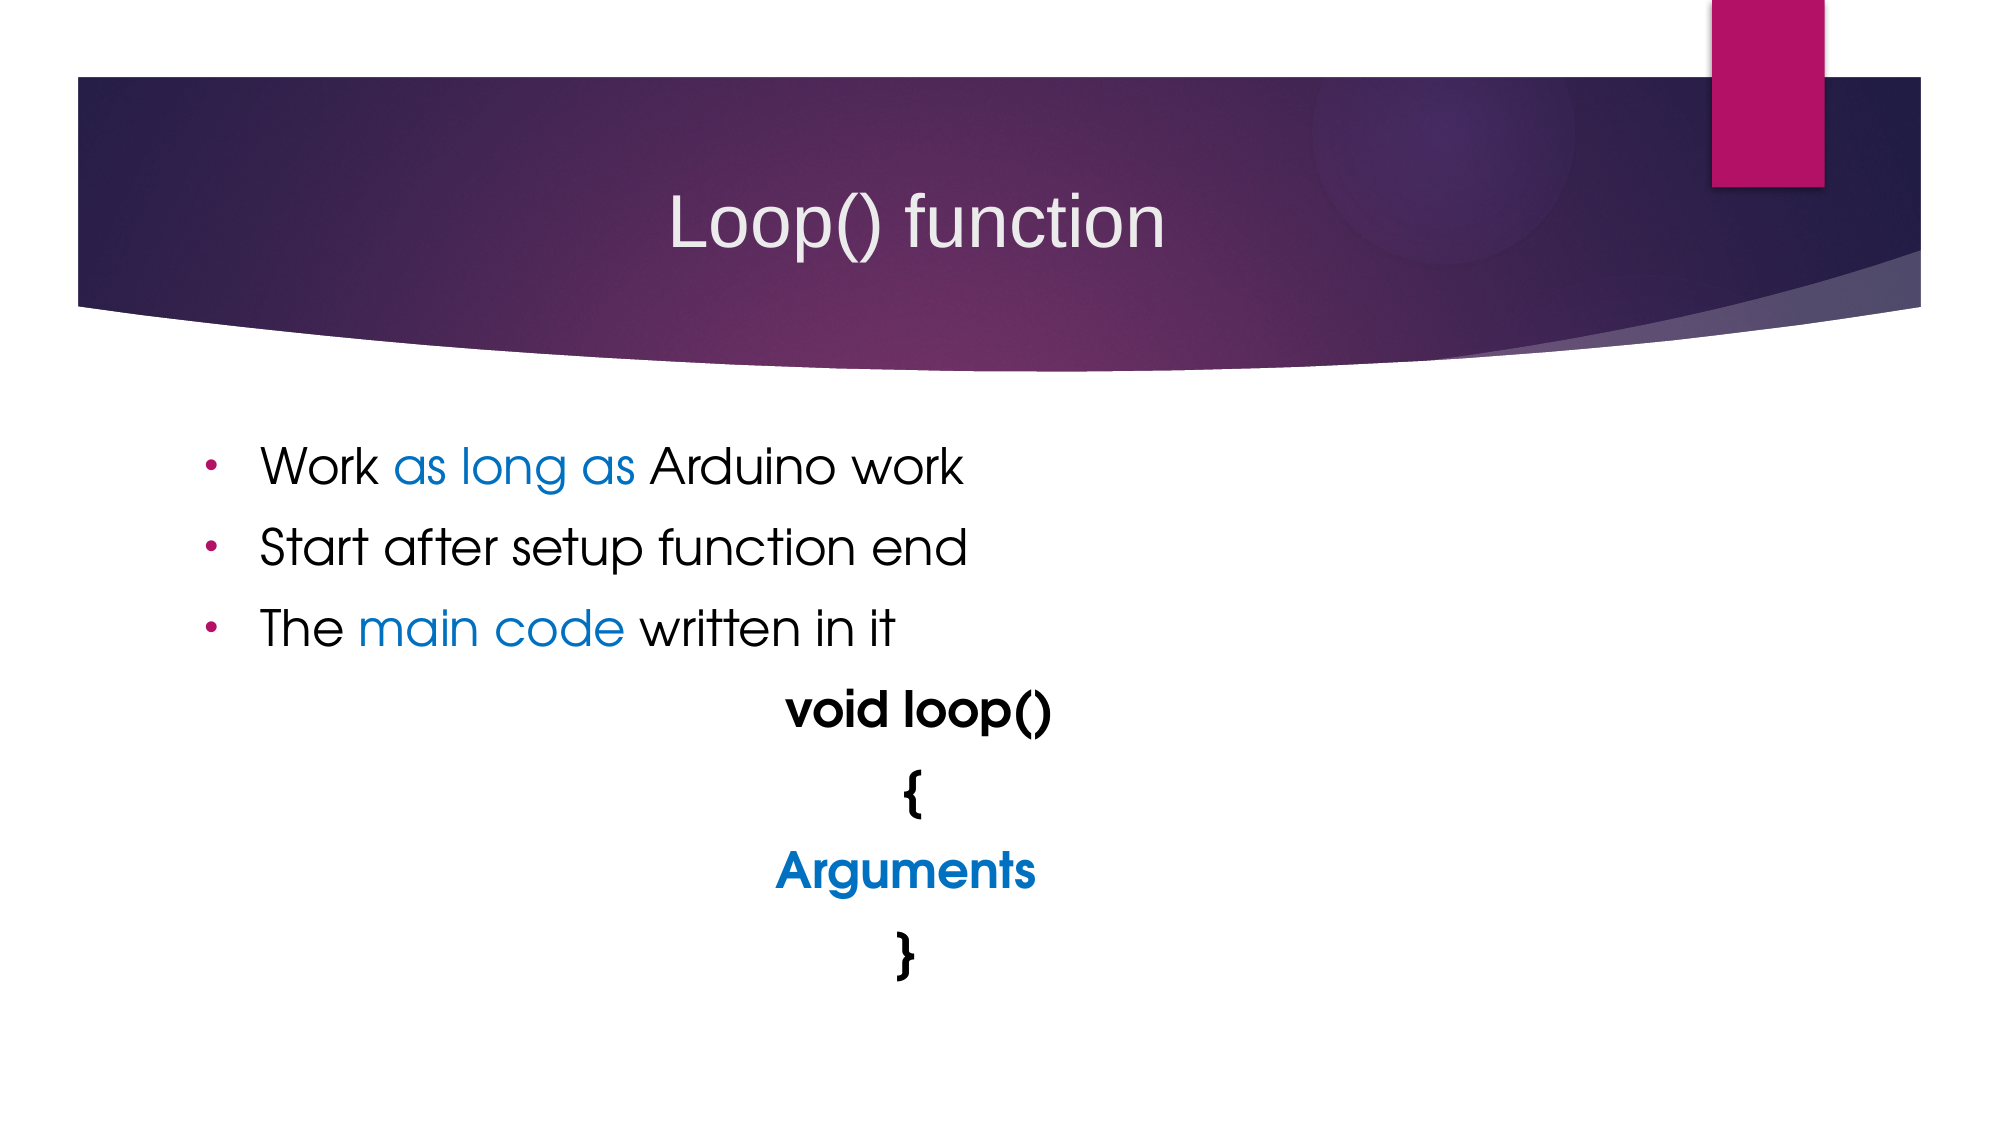

# Loop() function
Work as long as Arduino work
Start after setup function end
The main code written in it
 void loop()
{
Arguments
}